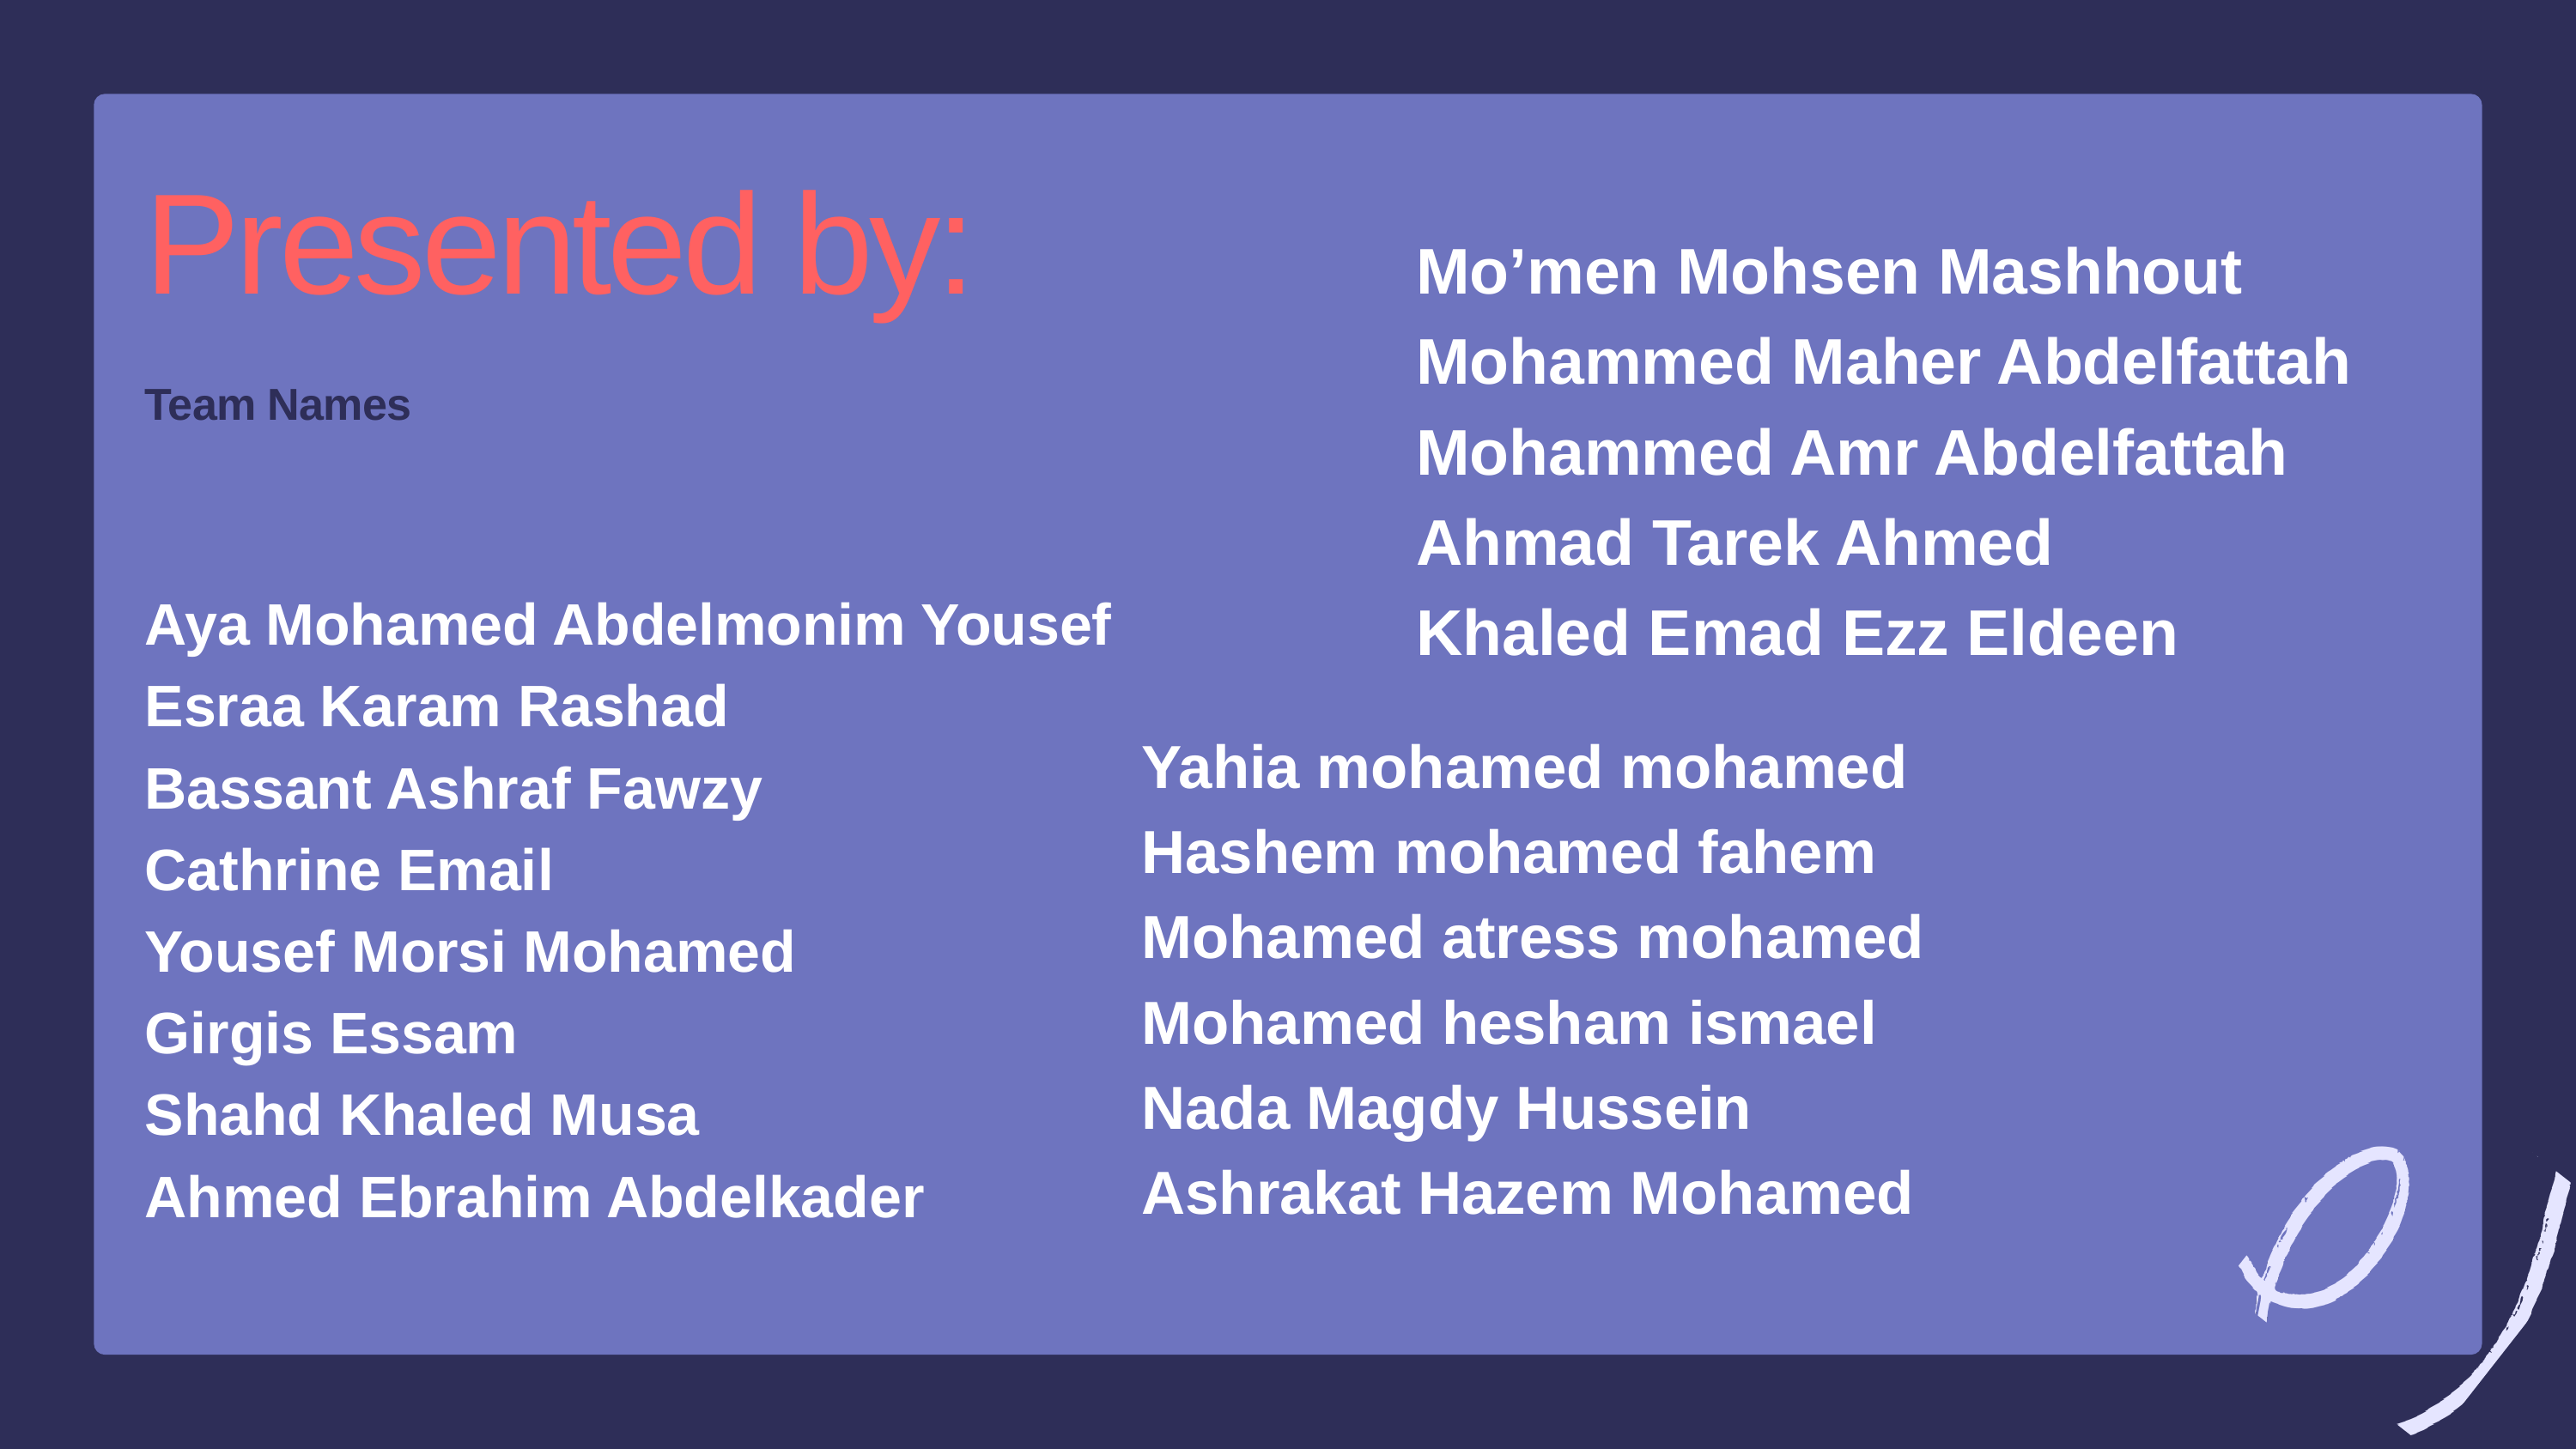

Presented by:
Team Names
Mo’men Mohsen Mashhout
Mohammed Maher Abdelfattah
Mohammed Amr Abdelfattah
Ahmad Tarek Ahmed
Khaled Emad Ezz Eldeen

Aya Mohamed Abdelmonim Yousef
Esraa Karam Rashad
Bassant Ashraf Fawzy
Cathrine Email
Yousef Morsi Mohamed
Girgis Essam
Shahd Khaled Musa
Ahmed Ebrahim Abdelkader

Yahia mohamed mohamed
Hashem mohamed fahem
Mohamed atress mohamed
Mohamed hesham ismael
Nada Magdy Hussein
Ashrakat Hazem Mohamed